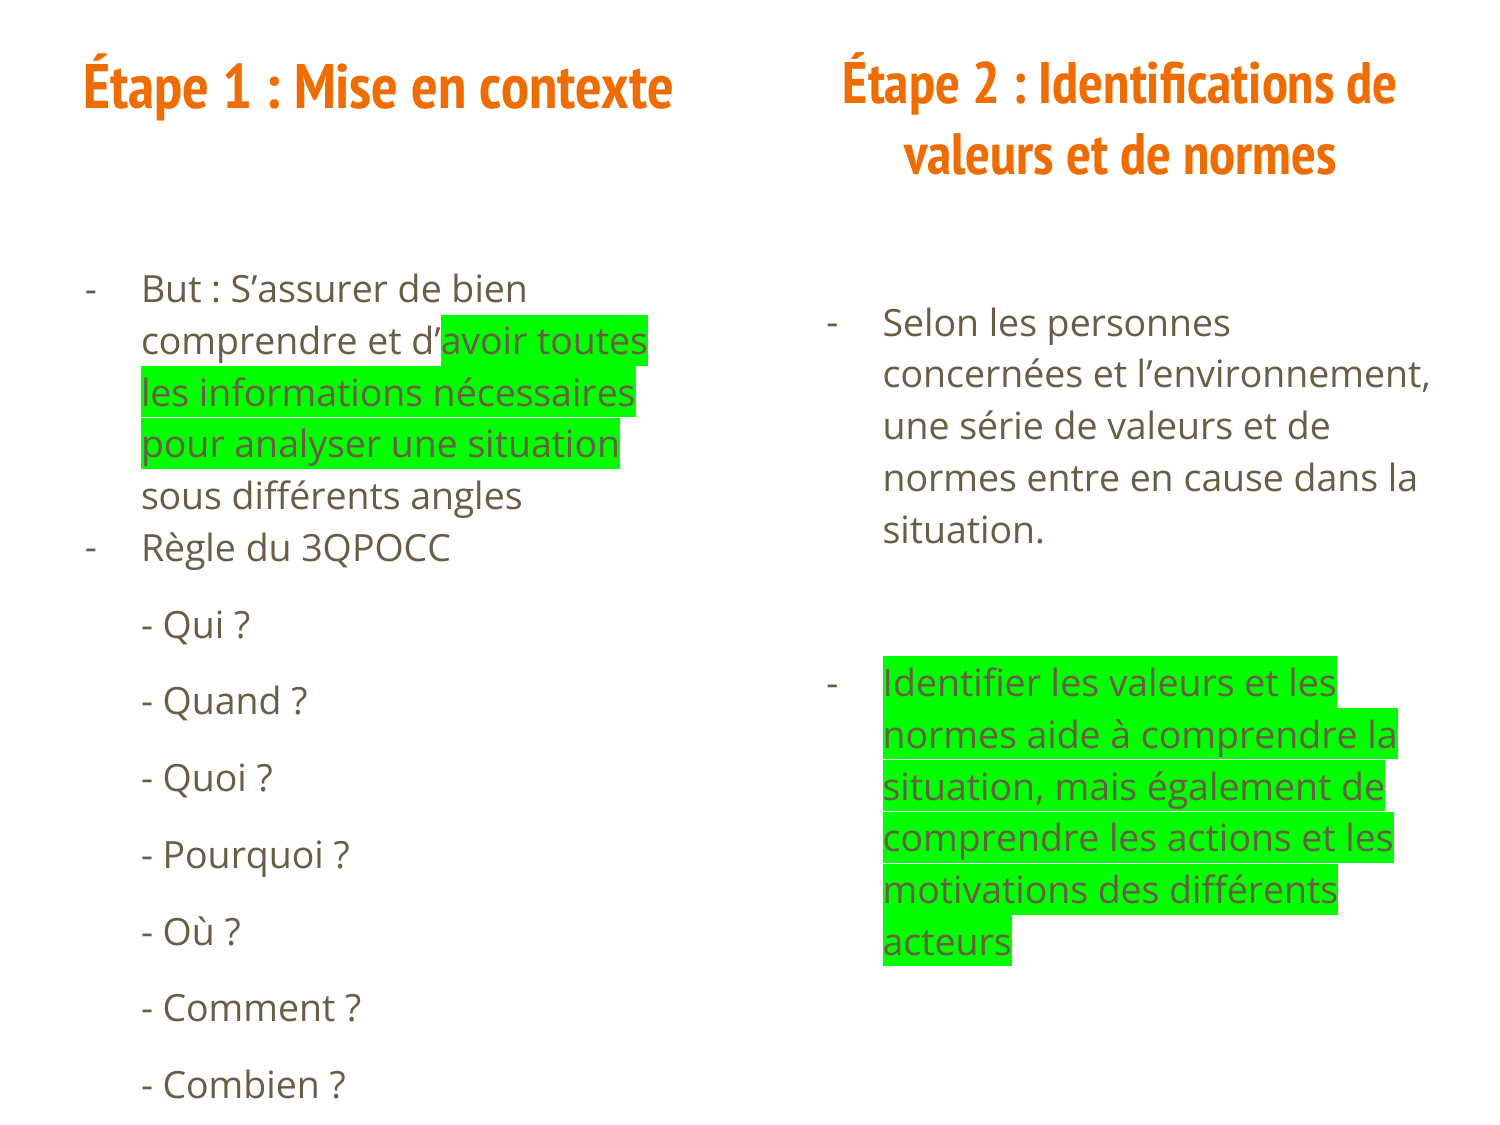

# Étape 1 : Mise en contexte
Étape 2 : Identifications de valeurs et de normes
But : S’assurer de bien comprendre et d’avoir toutes les informations nécessaires pour analyser une situation sous différents angles
Règle du 3QPOCC
- Qui ?
- Quand ?
- Quoi ?
- Pourquoi ?
- Où ?
- Comment ?
- Combien ?
Selon les personnes concernées et l’environnement, une série de valeurs et de normes entre en cause dans la situation.

Identifier les valeurs et les normes aide à comprendre la situation, mais également de comprendre les actions et les motivations des différents acteurs